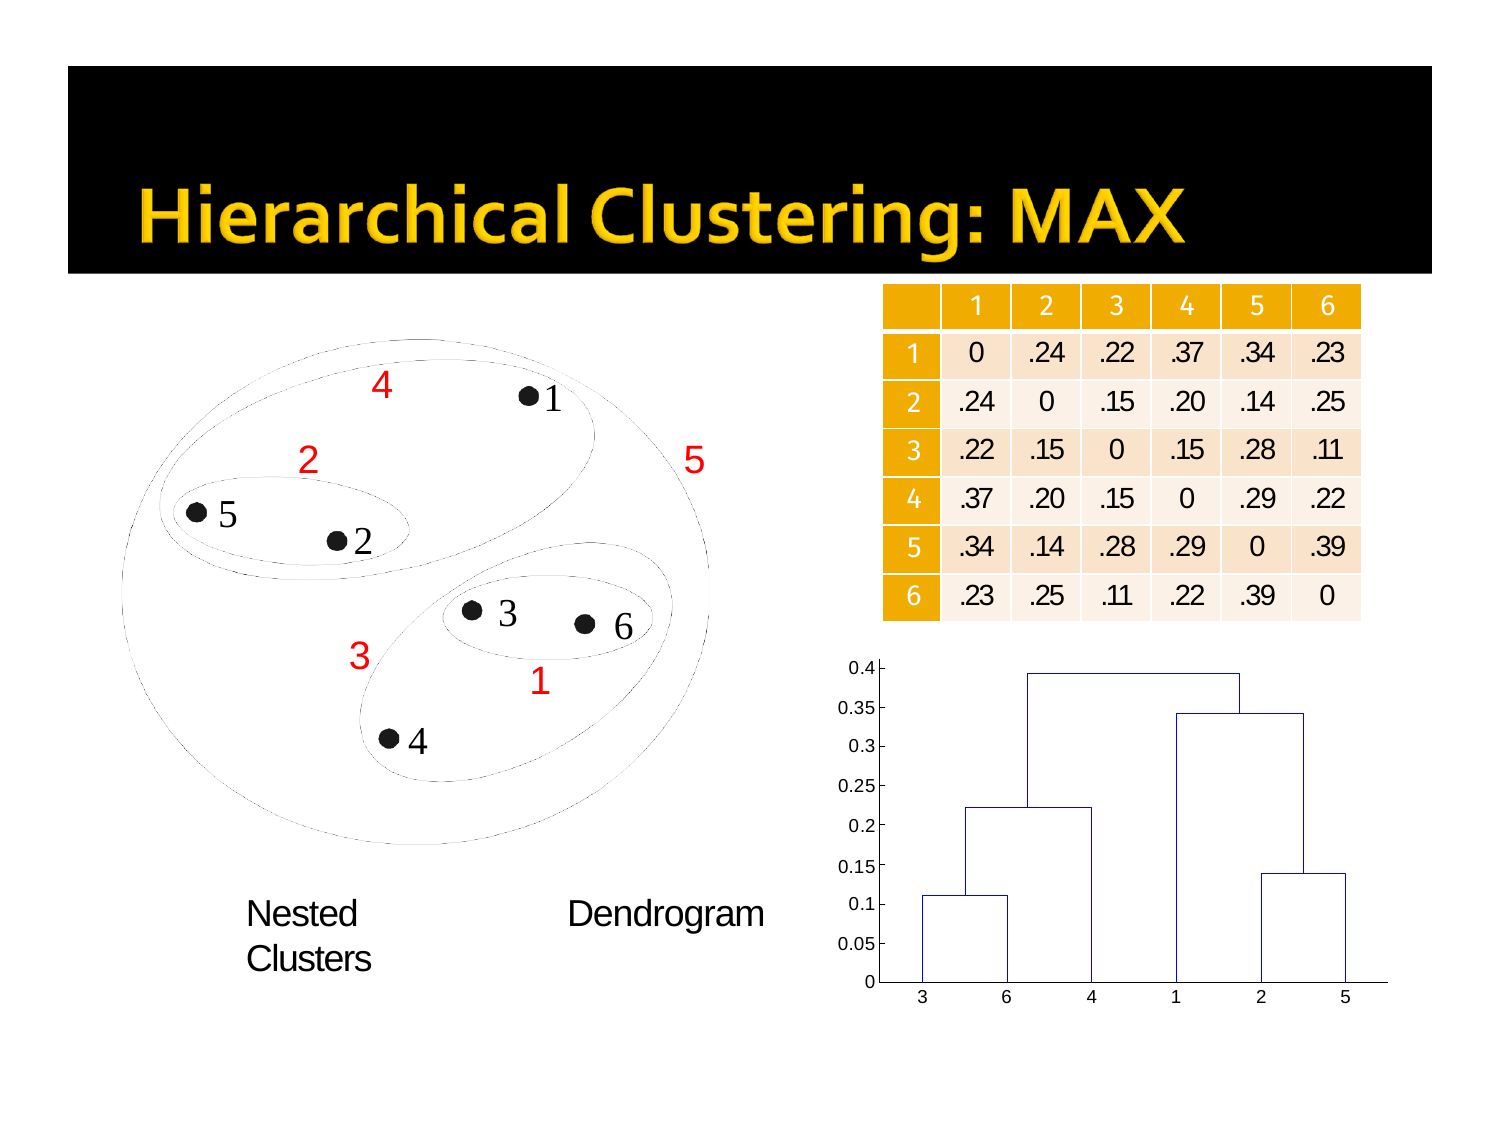

|  | 1 | 2 | 3 | 4 | 5 | 6 |
| --- | --- | --- | --- | --- | --- | --- |
| 1 | 0 | .24 | .22 | .37 | .34 | .23 |
| 2 | .24 | 0 | .15 | .20 | .14 | .25 |
| 3 | .22 | .15 | 0 | .15 | .28 | .11 |
| 4 | .37 | .20 | .15 | 0 | .29 | .22 |
| 5 | .34 | .14 | .28 | .29 | 0 | .39 |
| 6 | .23 | .25 | .11 | .22 | .39 | 0 |

4
1
2
5
5
2
3
6
3
1
0.4

0.35

4

0.3

0.25

0.2

0.15

Nested Clusters
Dendrogram
0.1

0.05

0

3
6
4
1
2
5